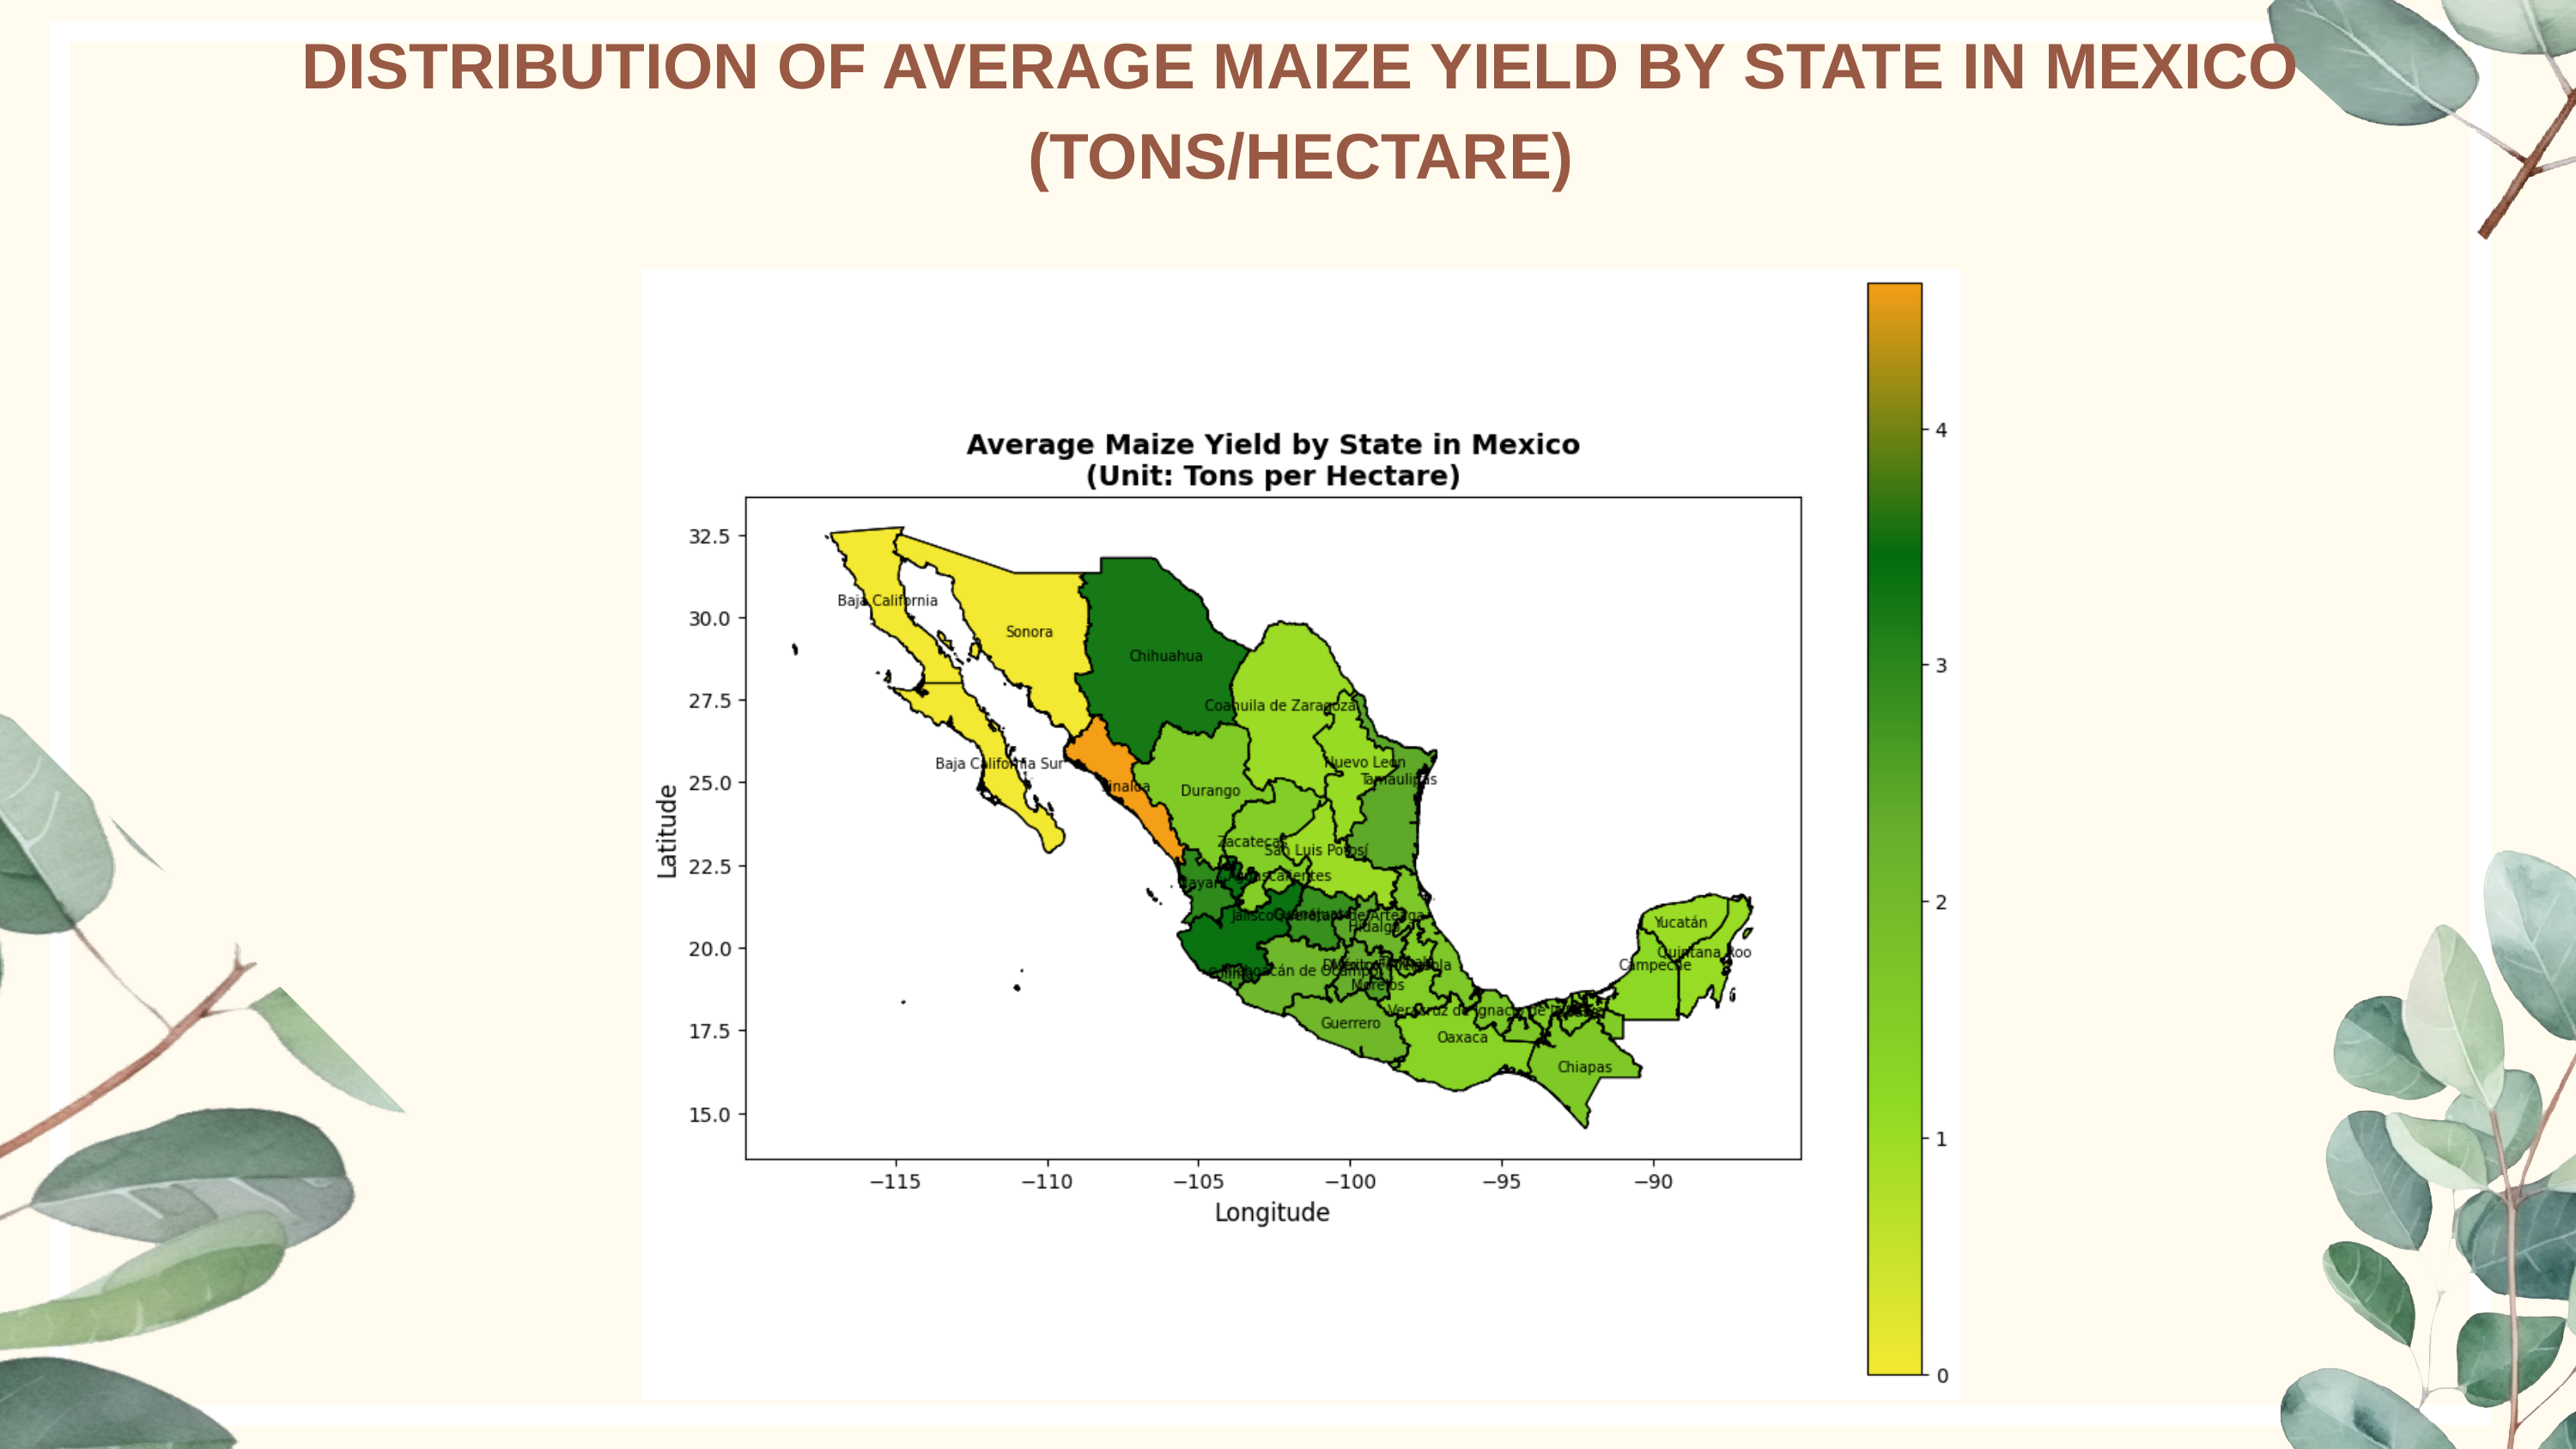

DISTRIBUTION OF AVERAGE MAIZE YIELD BY STATE IN MEXICO (TONS/HECTARE)